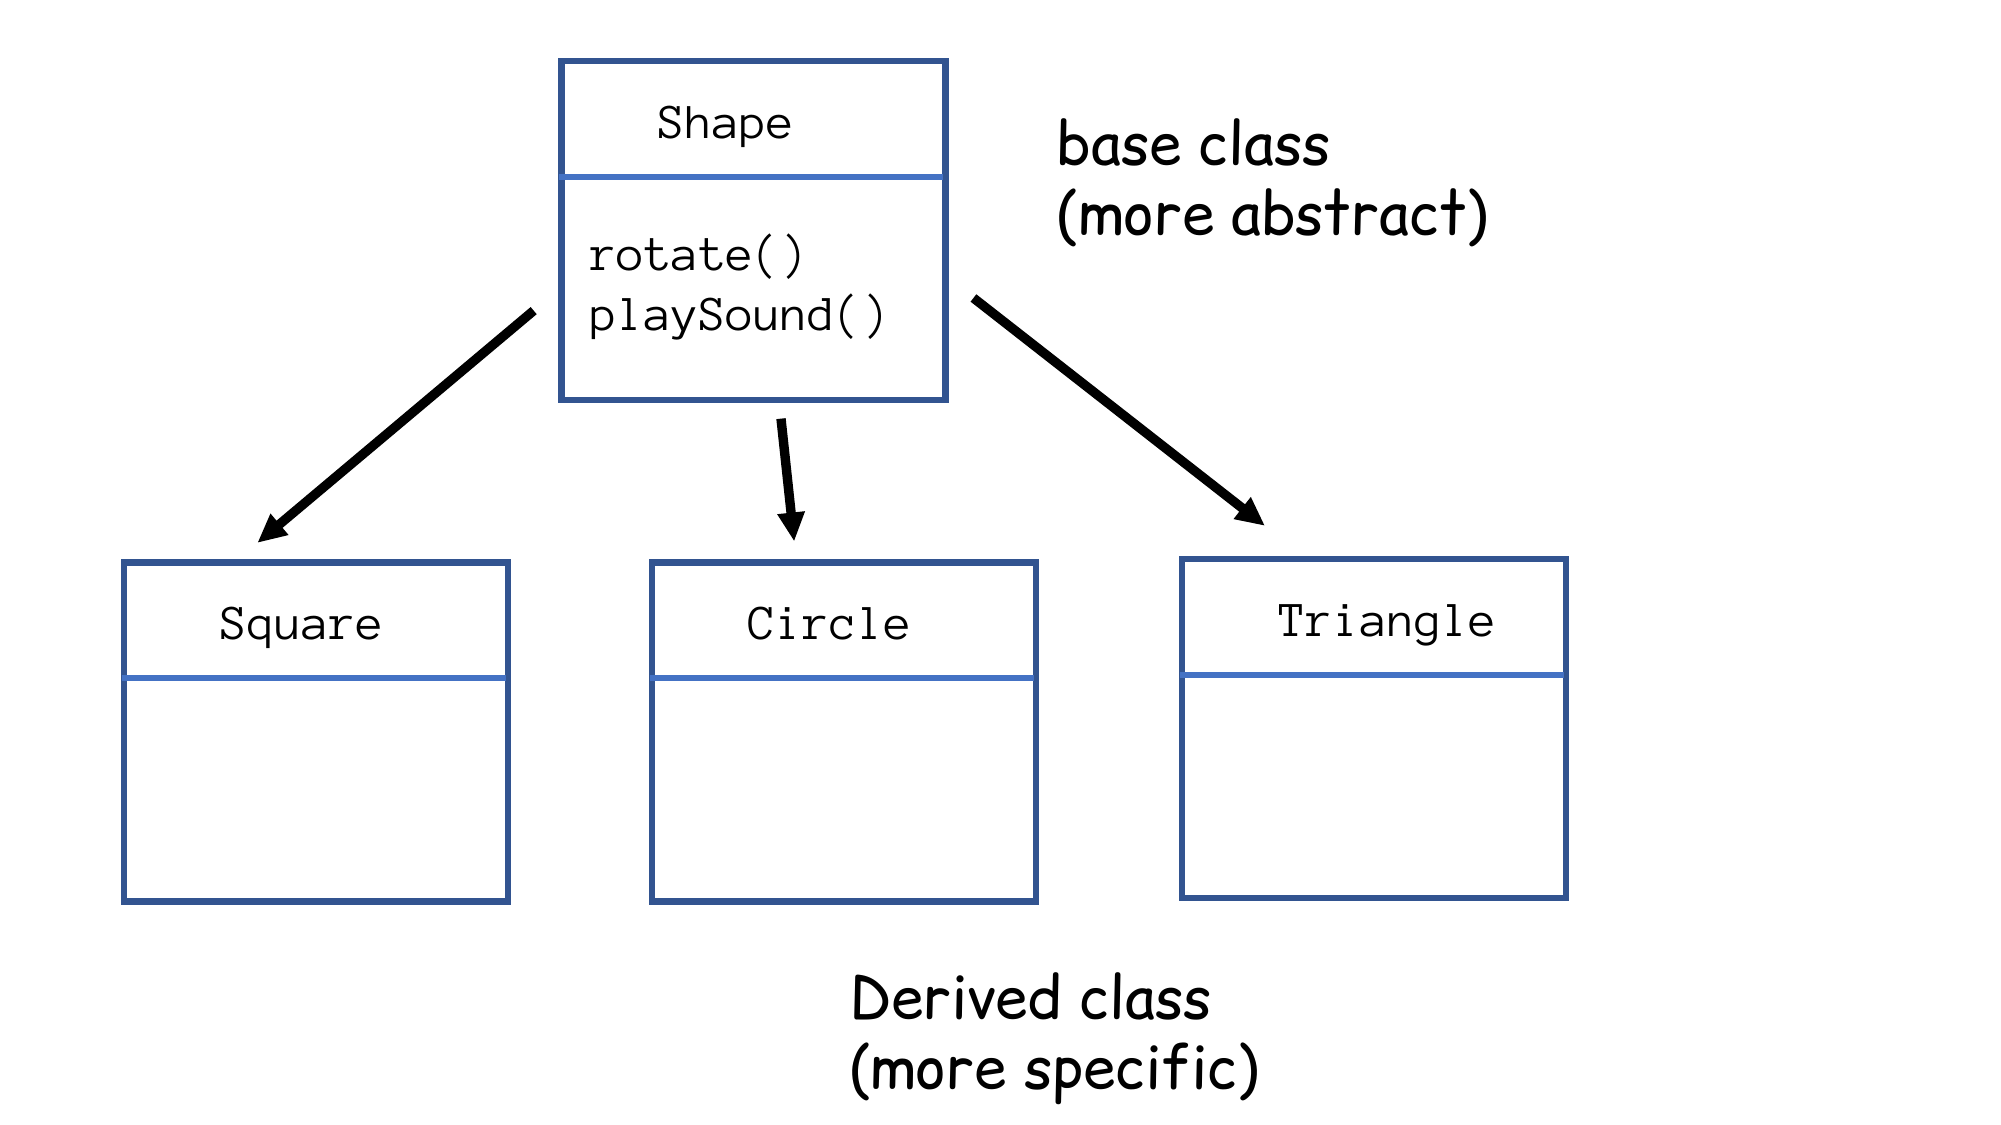

Shape
base class
(more abstract)
rotate()
playSound()

Triangle
Square
Circle
Derived class
(more specific)